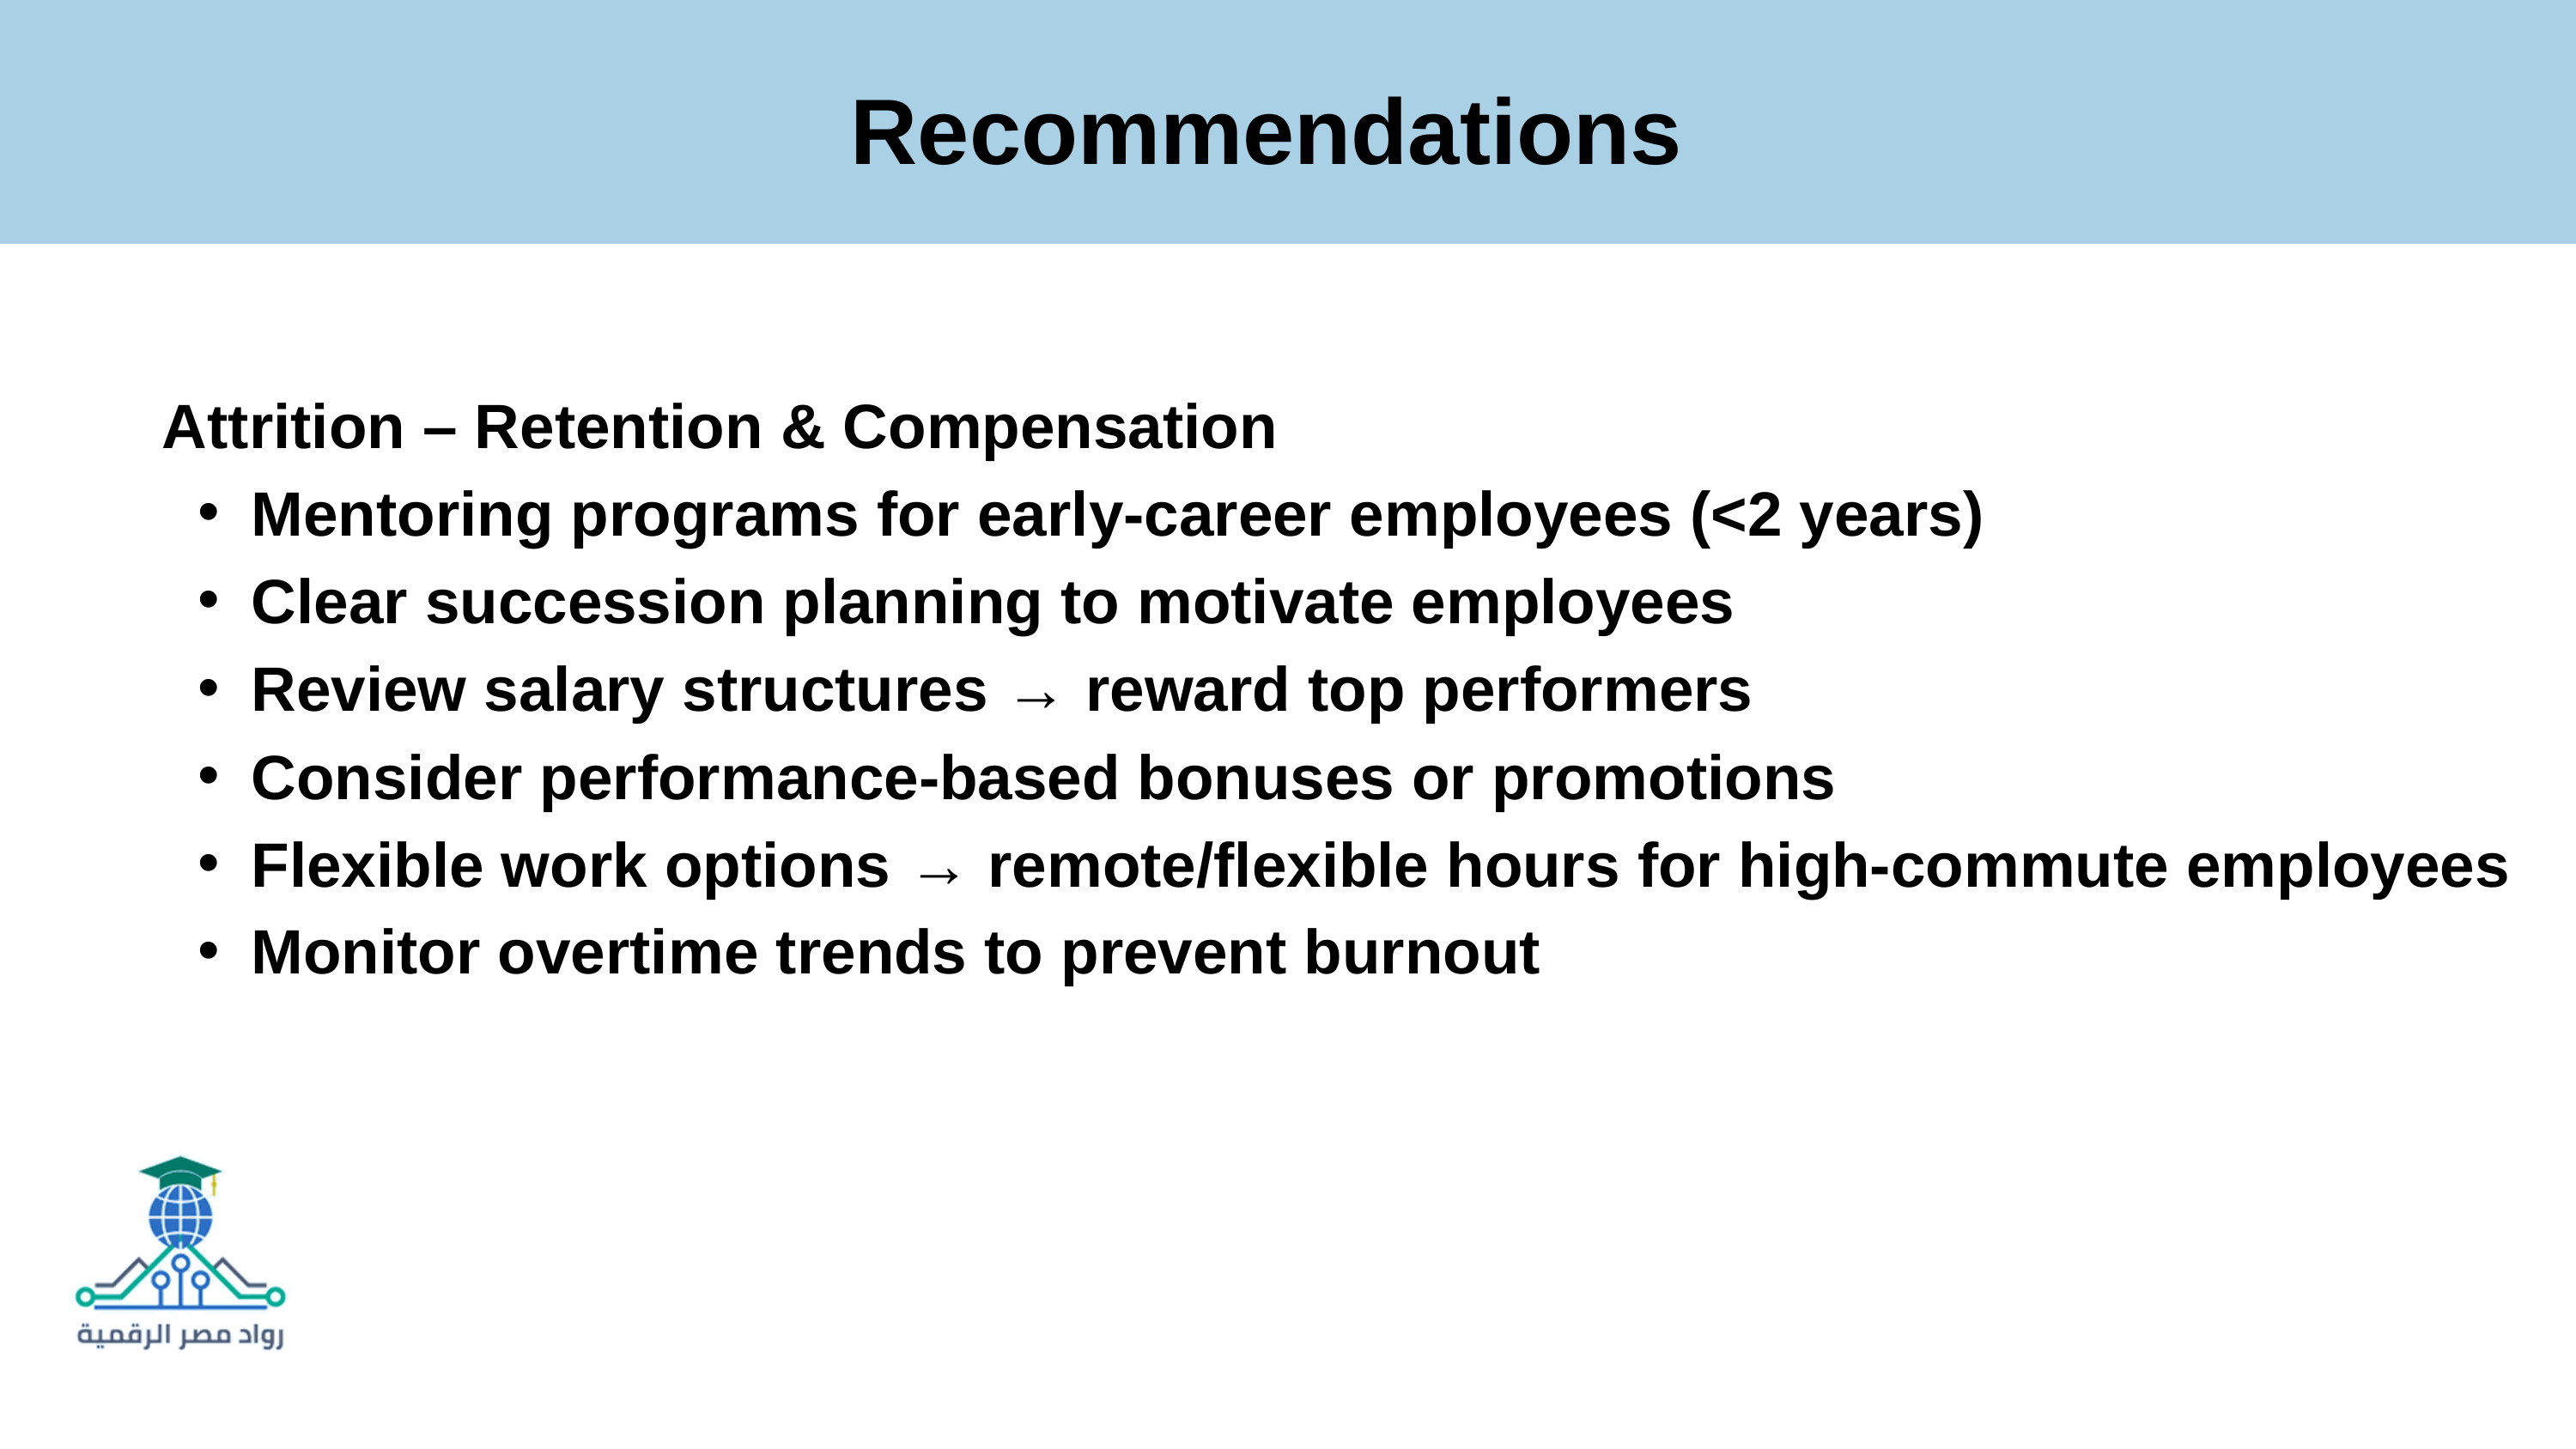

Recommendations
 Attrition – Retention & Compensation
Mentoring programs for early-career employees (<2 years)
Clear succession planning to motivate employees
Review salary structures → reward top performers
Consider performance-based bonuses or promotions
Flexible work options → remote/flexible hours for high-commute employees
Monitor overtime trends to prevent burnout